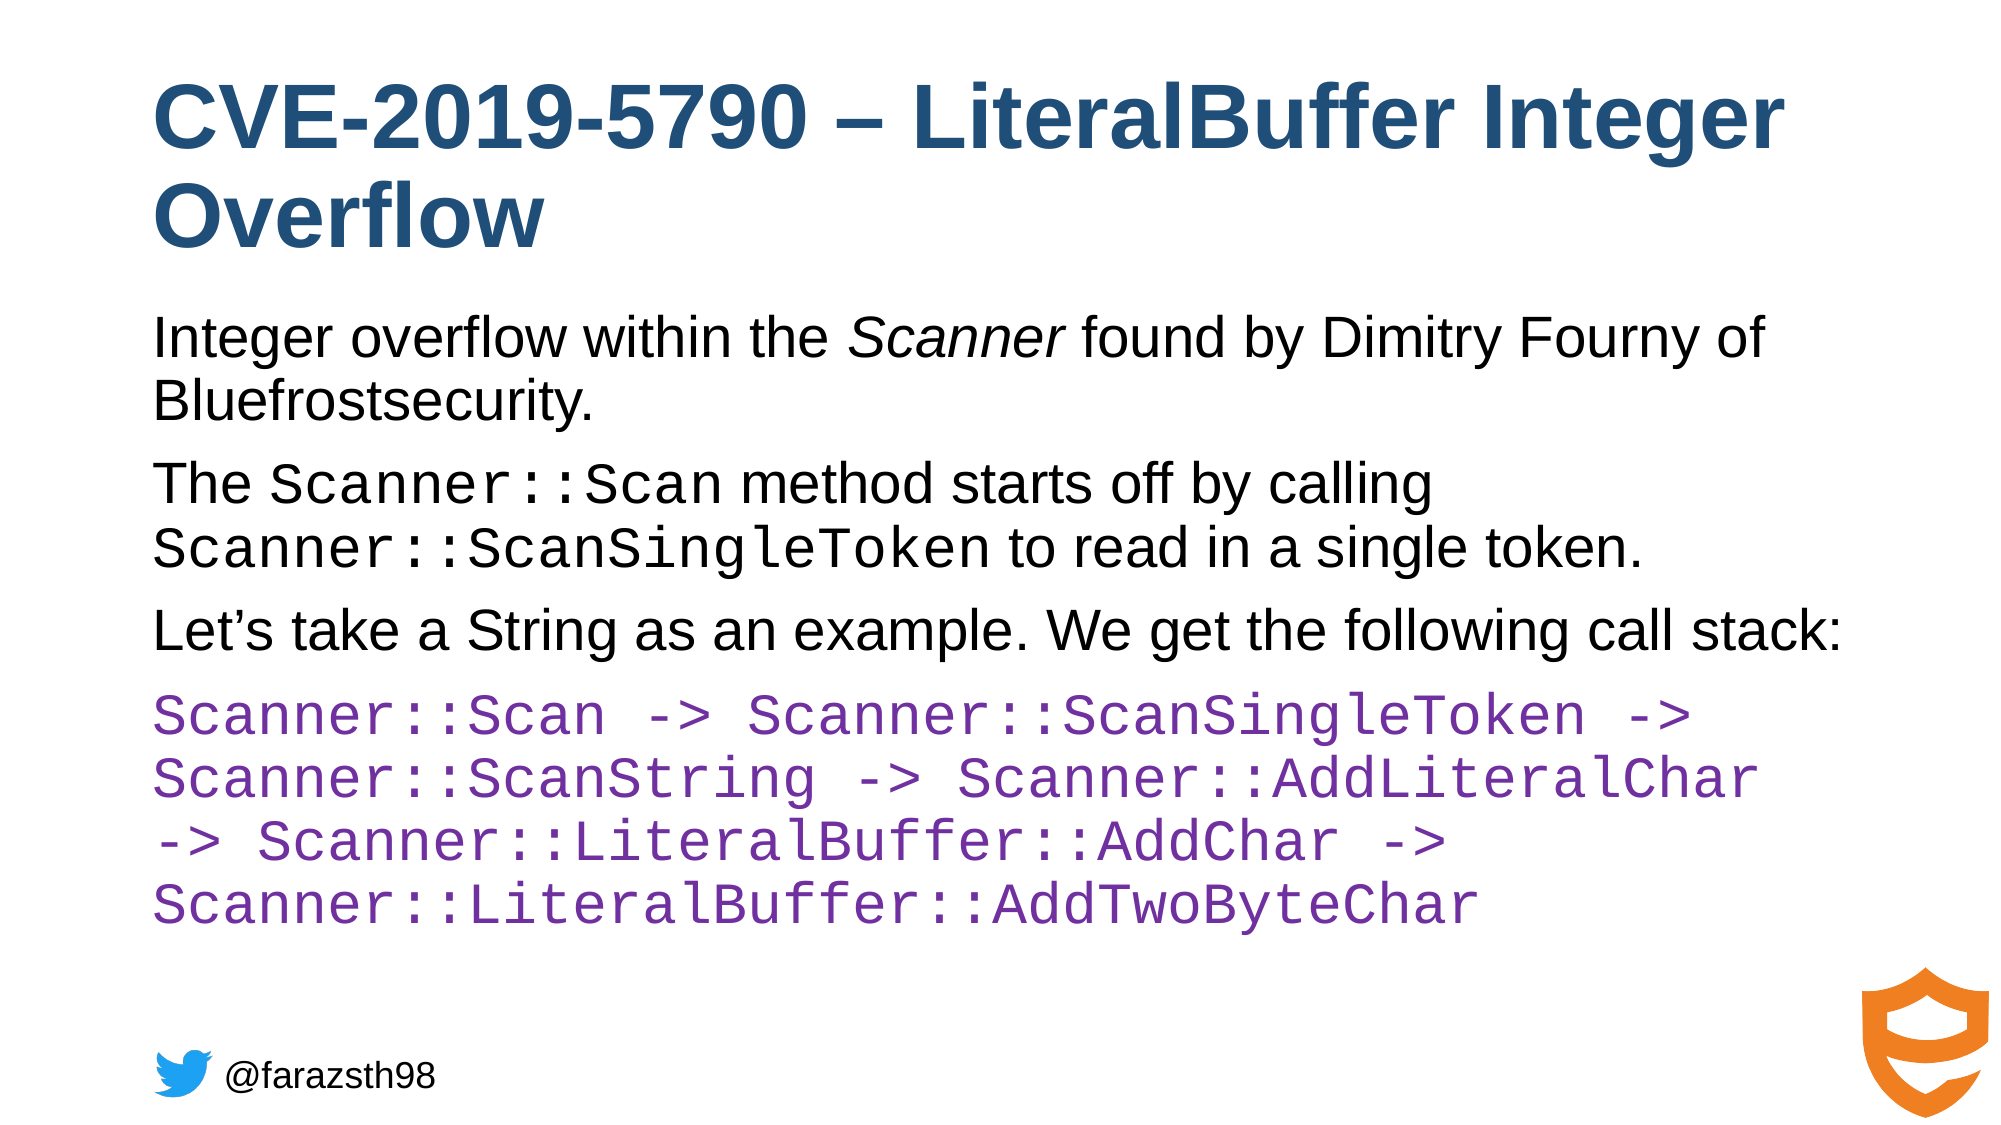

# CVE-2019-5790 – LiteralBuffer Integer Overflow
Integer overflow within the Scanner found by Dimitry Fourny of Bluefrostsecurity.
The Scanner::Scan method starts off by calling Scanner::ScanSingleToken to read in a single token.
Let’s take a String as an example. We get the following call stack:
Scanner::Scan -> Scanner::ScanSingleToken -> Scanner::ScanString -> Scanner::AddLiteralChar  -> Scanner::LiteralBuffer::AddChar -> Scanner::LiteralBuffer::AddTwoByteChar